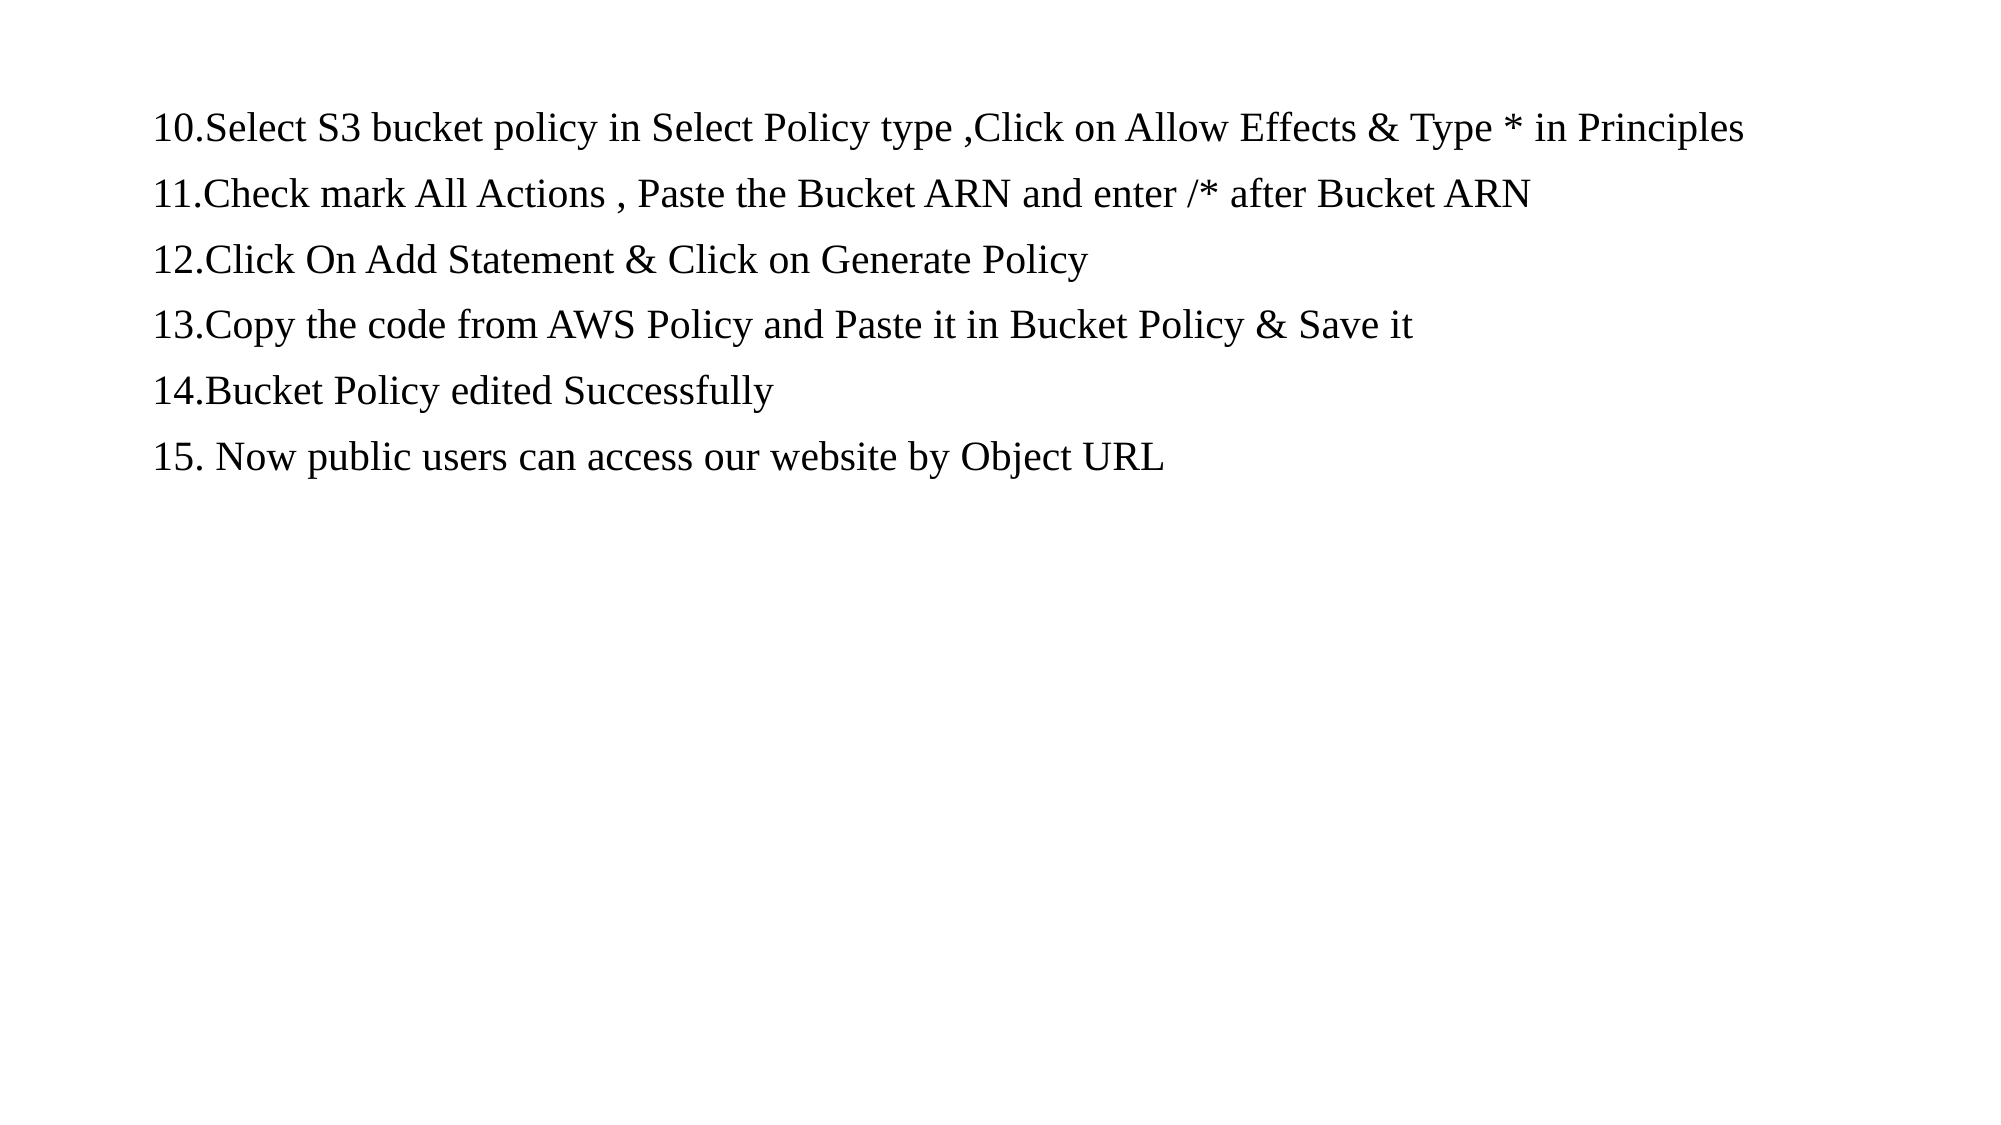

10.Select S3 bucket policy in Select Policy type ,Click on Allow Effects & Type * in Principles
11.Check mark All Actions , Paste the Bucket ARN and enter /* after Bucket ARN
12.Click On Add Statement & Click on Generate Policy
13.Copy the code from AWS Policy and Paste it in Bucket Policy & Save it
14.Bucket Policy edited Successfully
15. Now public users can access our website by Object URL